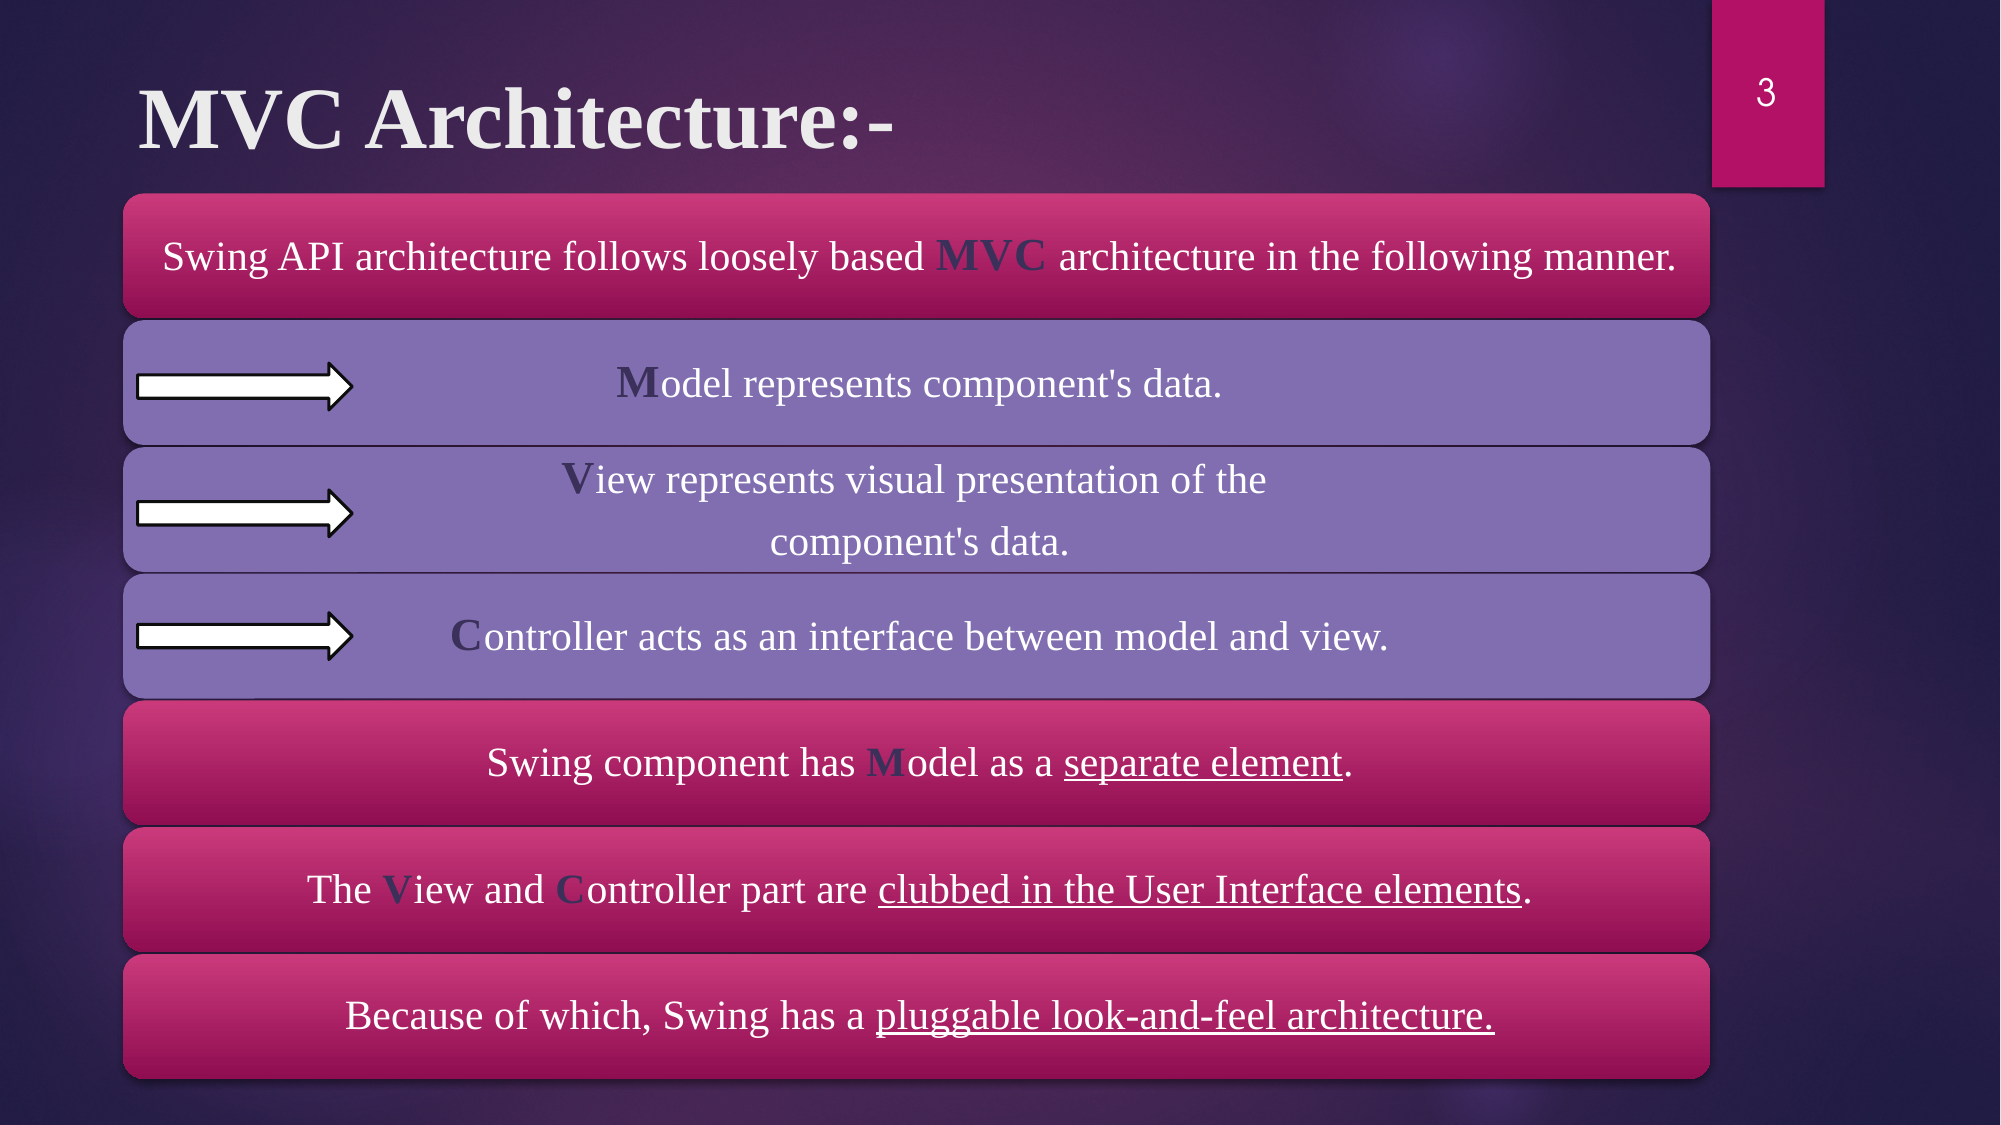

3
3
# MVC Architecture:-
Swing API architecture follows loosely based MVC architecture in the following manner.
Model represents component's data.
View represents visual presentation of the
component's data.
Controller acts as an interface between model and view.
Swing component has Model as a separate element.
The View and Controller part are clubbed in the User Interface elements.
Because of which, Swing has a pluggable look-and-feel architecture.